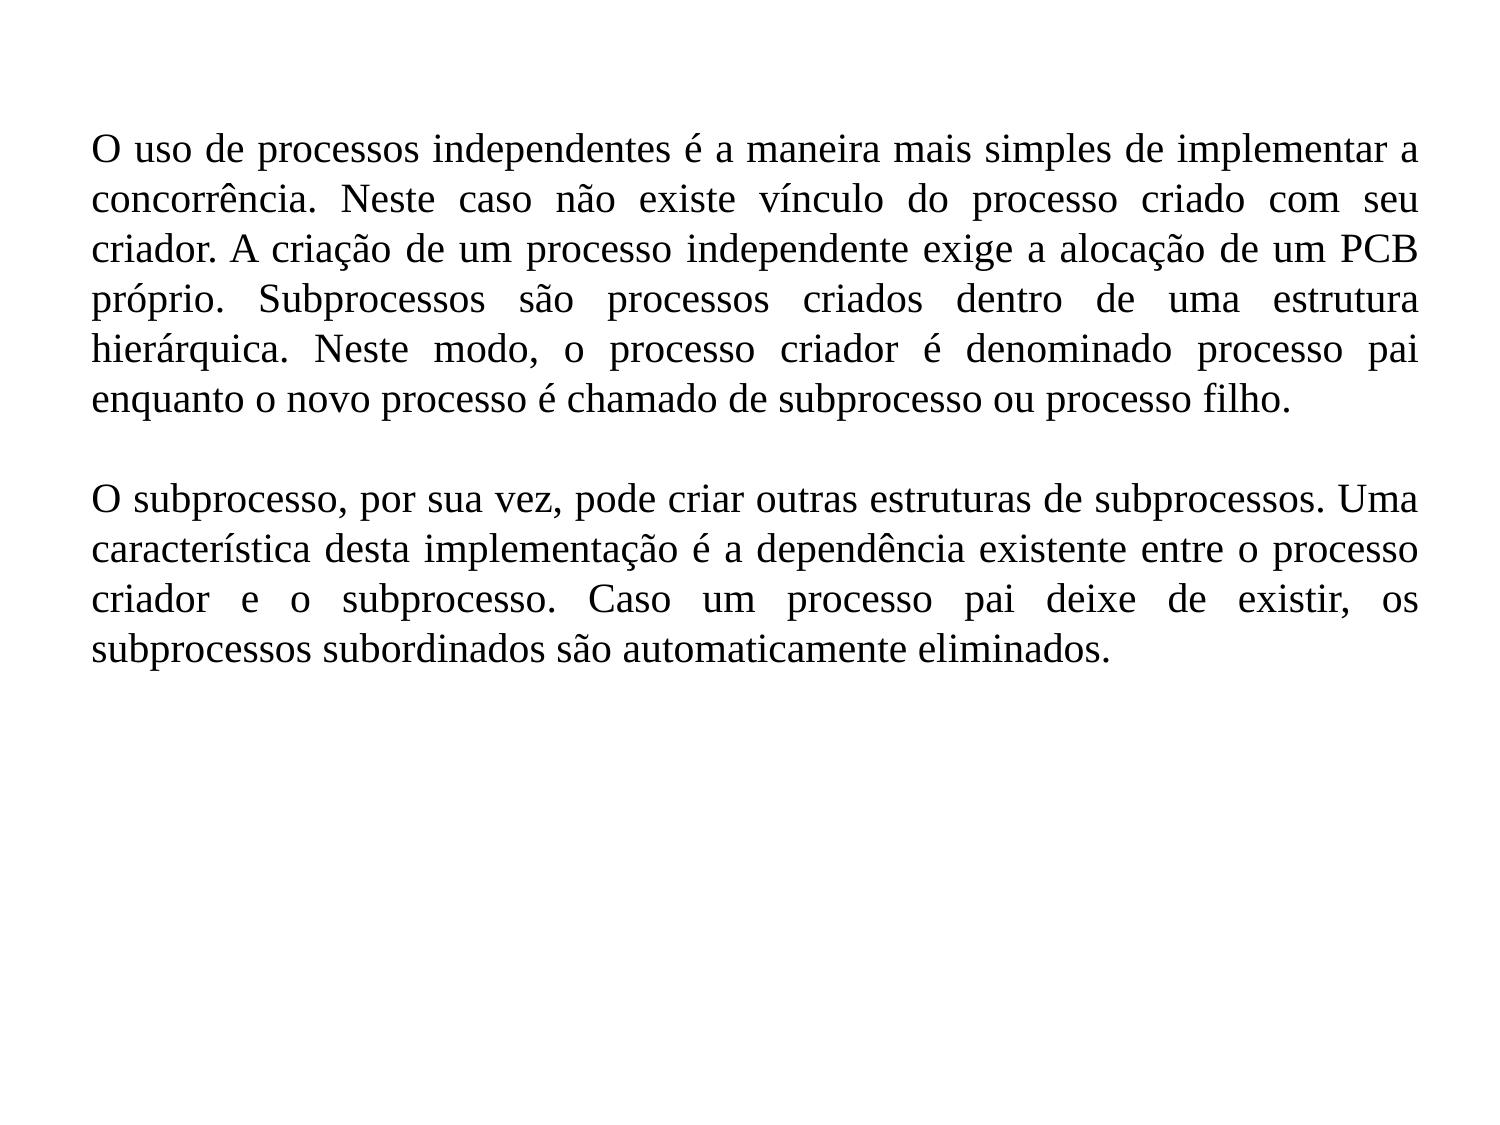

O uso de processos independentes é a maneira mais simples de implementar a concorrência. Neste caso não existe vínculo do processo criado com seu criador. A criação de um processo independente exige a alocação de um PCB próprio. Subprocessos são processos criados dentro de uma estrutura hierárquica. Neste modo, o processo criador é denominado processo pai enquanto o novo processo é chamado de subprocesso ou processo filho.

O subprocesso, por sua vez, pode criar outras estruturas de subprocessos. Uma característica desta implementação é a dependência existente entre o processo criador e o subprocesso. Caso um processo pai deixe de existir, os subprocessos subordinados são automaticamente eliminados.